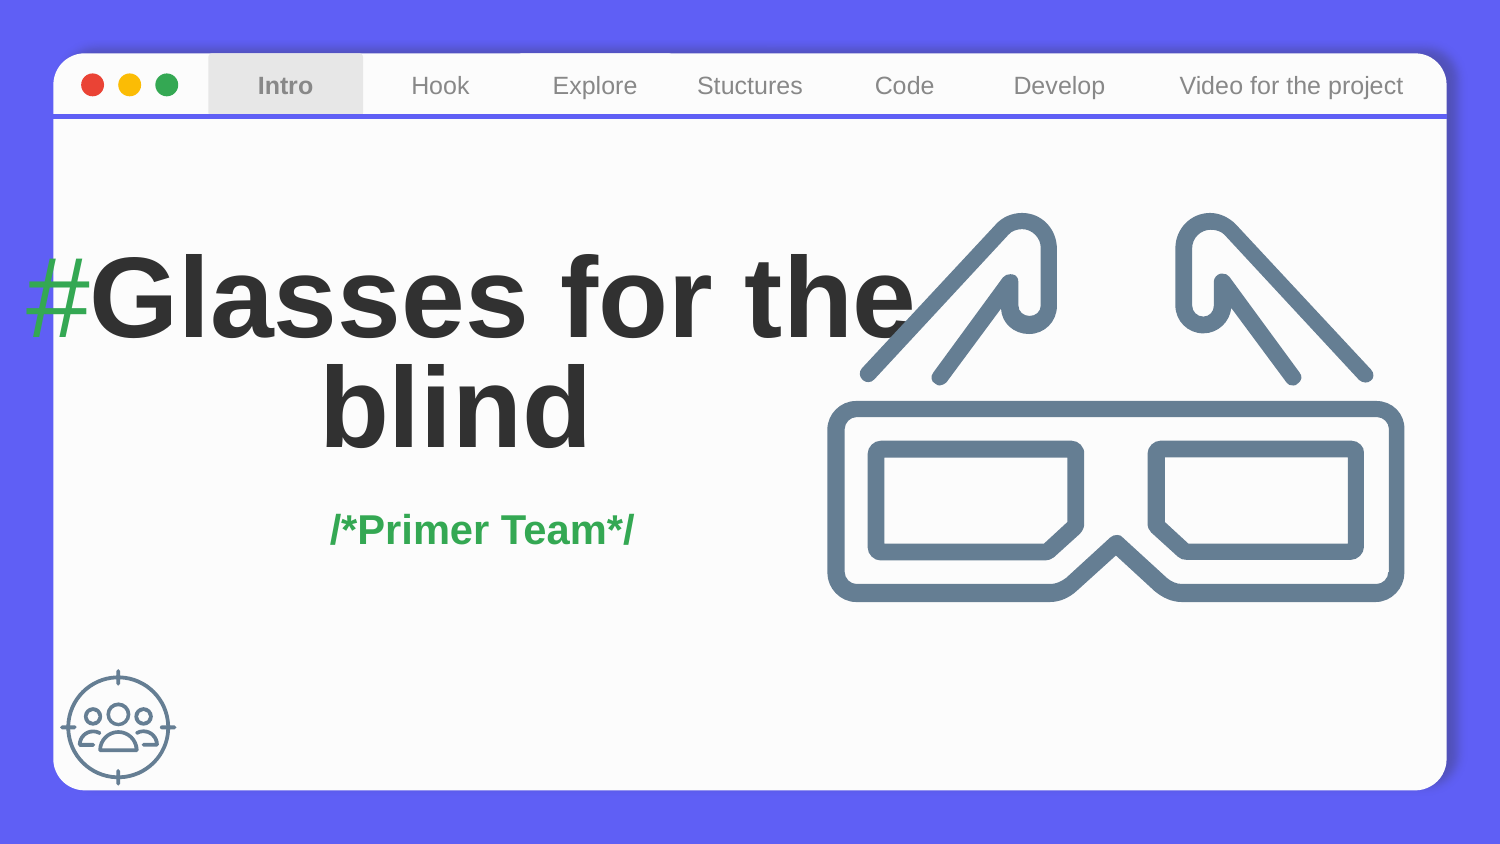

Video for the project
Intro
Hook
Explore
Stuctures
Code
Develop

# #Glasses for the blind
/*Primer Team*/